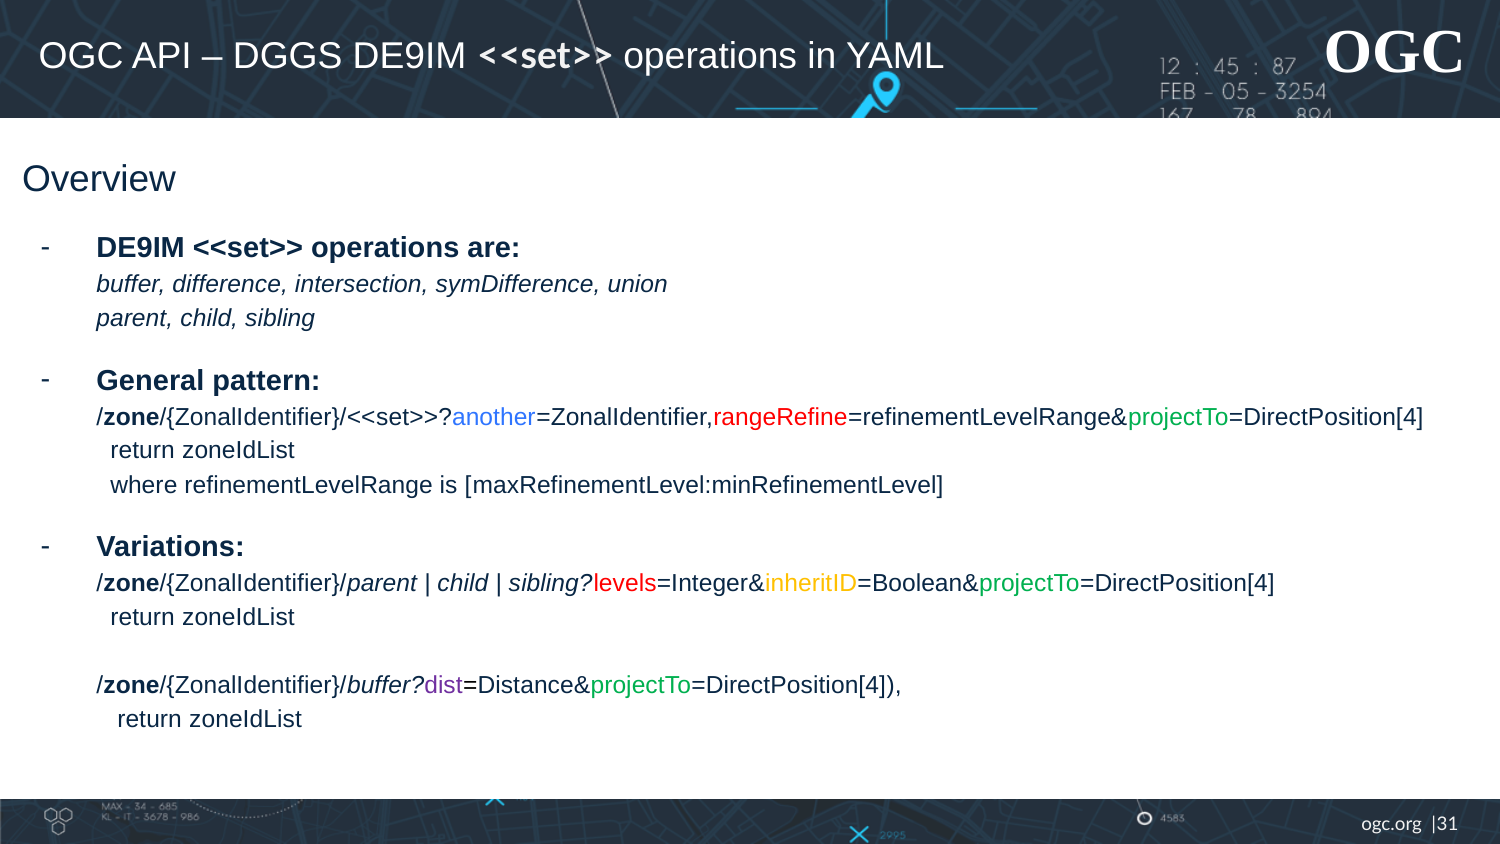

# OGC API – DGGS DE9IM <<set>> operations in YAML
Overview
DE9IM <<set>> operations are:
buffer, difference, intersection, symDifference, union
parent, child, sibling
General pattern:
/zone/{ZonalIdentifier}/<<set>>?another=ZonalIdentifier,rangeRefine=refinementLevelRange&projectTo=DirectPosition[4]
  return zoneIdList
  where refinementLevelRange is [maxRefinementLevel:minRefinementLevel]
Variations:
/zone/{ZonalIdentifier}/parent | child | sibling?levels=Integer&inheritID=Boolean&projectTo=DirectPosition[4]
  return zoneIdList
/zone/{ZonalIdentifier}/buffer?dist=Distance&projectTo=DirectPosition[4]),
   return zoneIdList
31